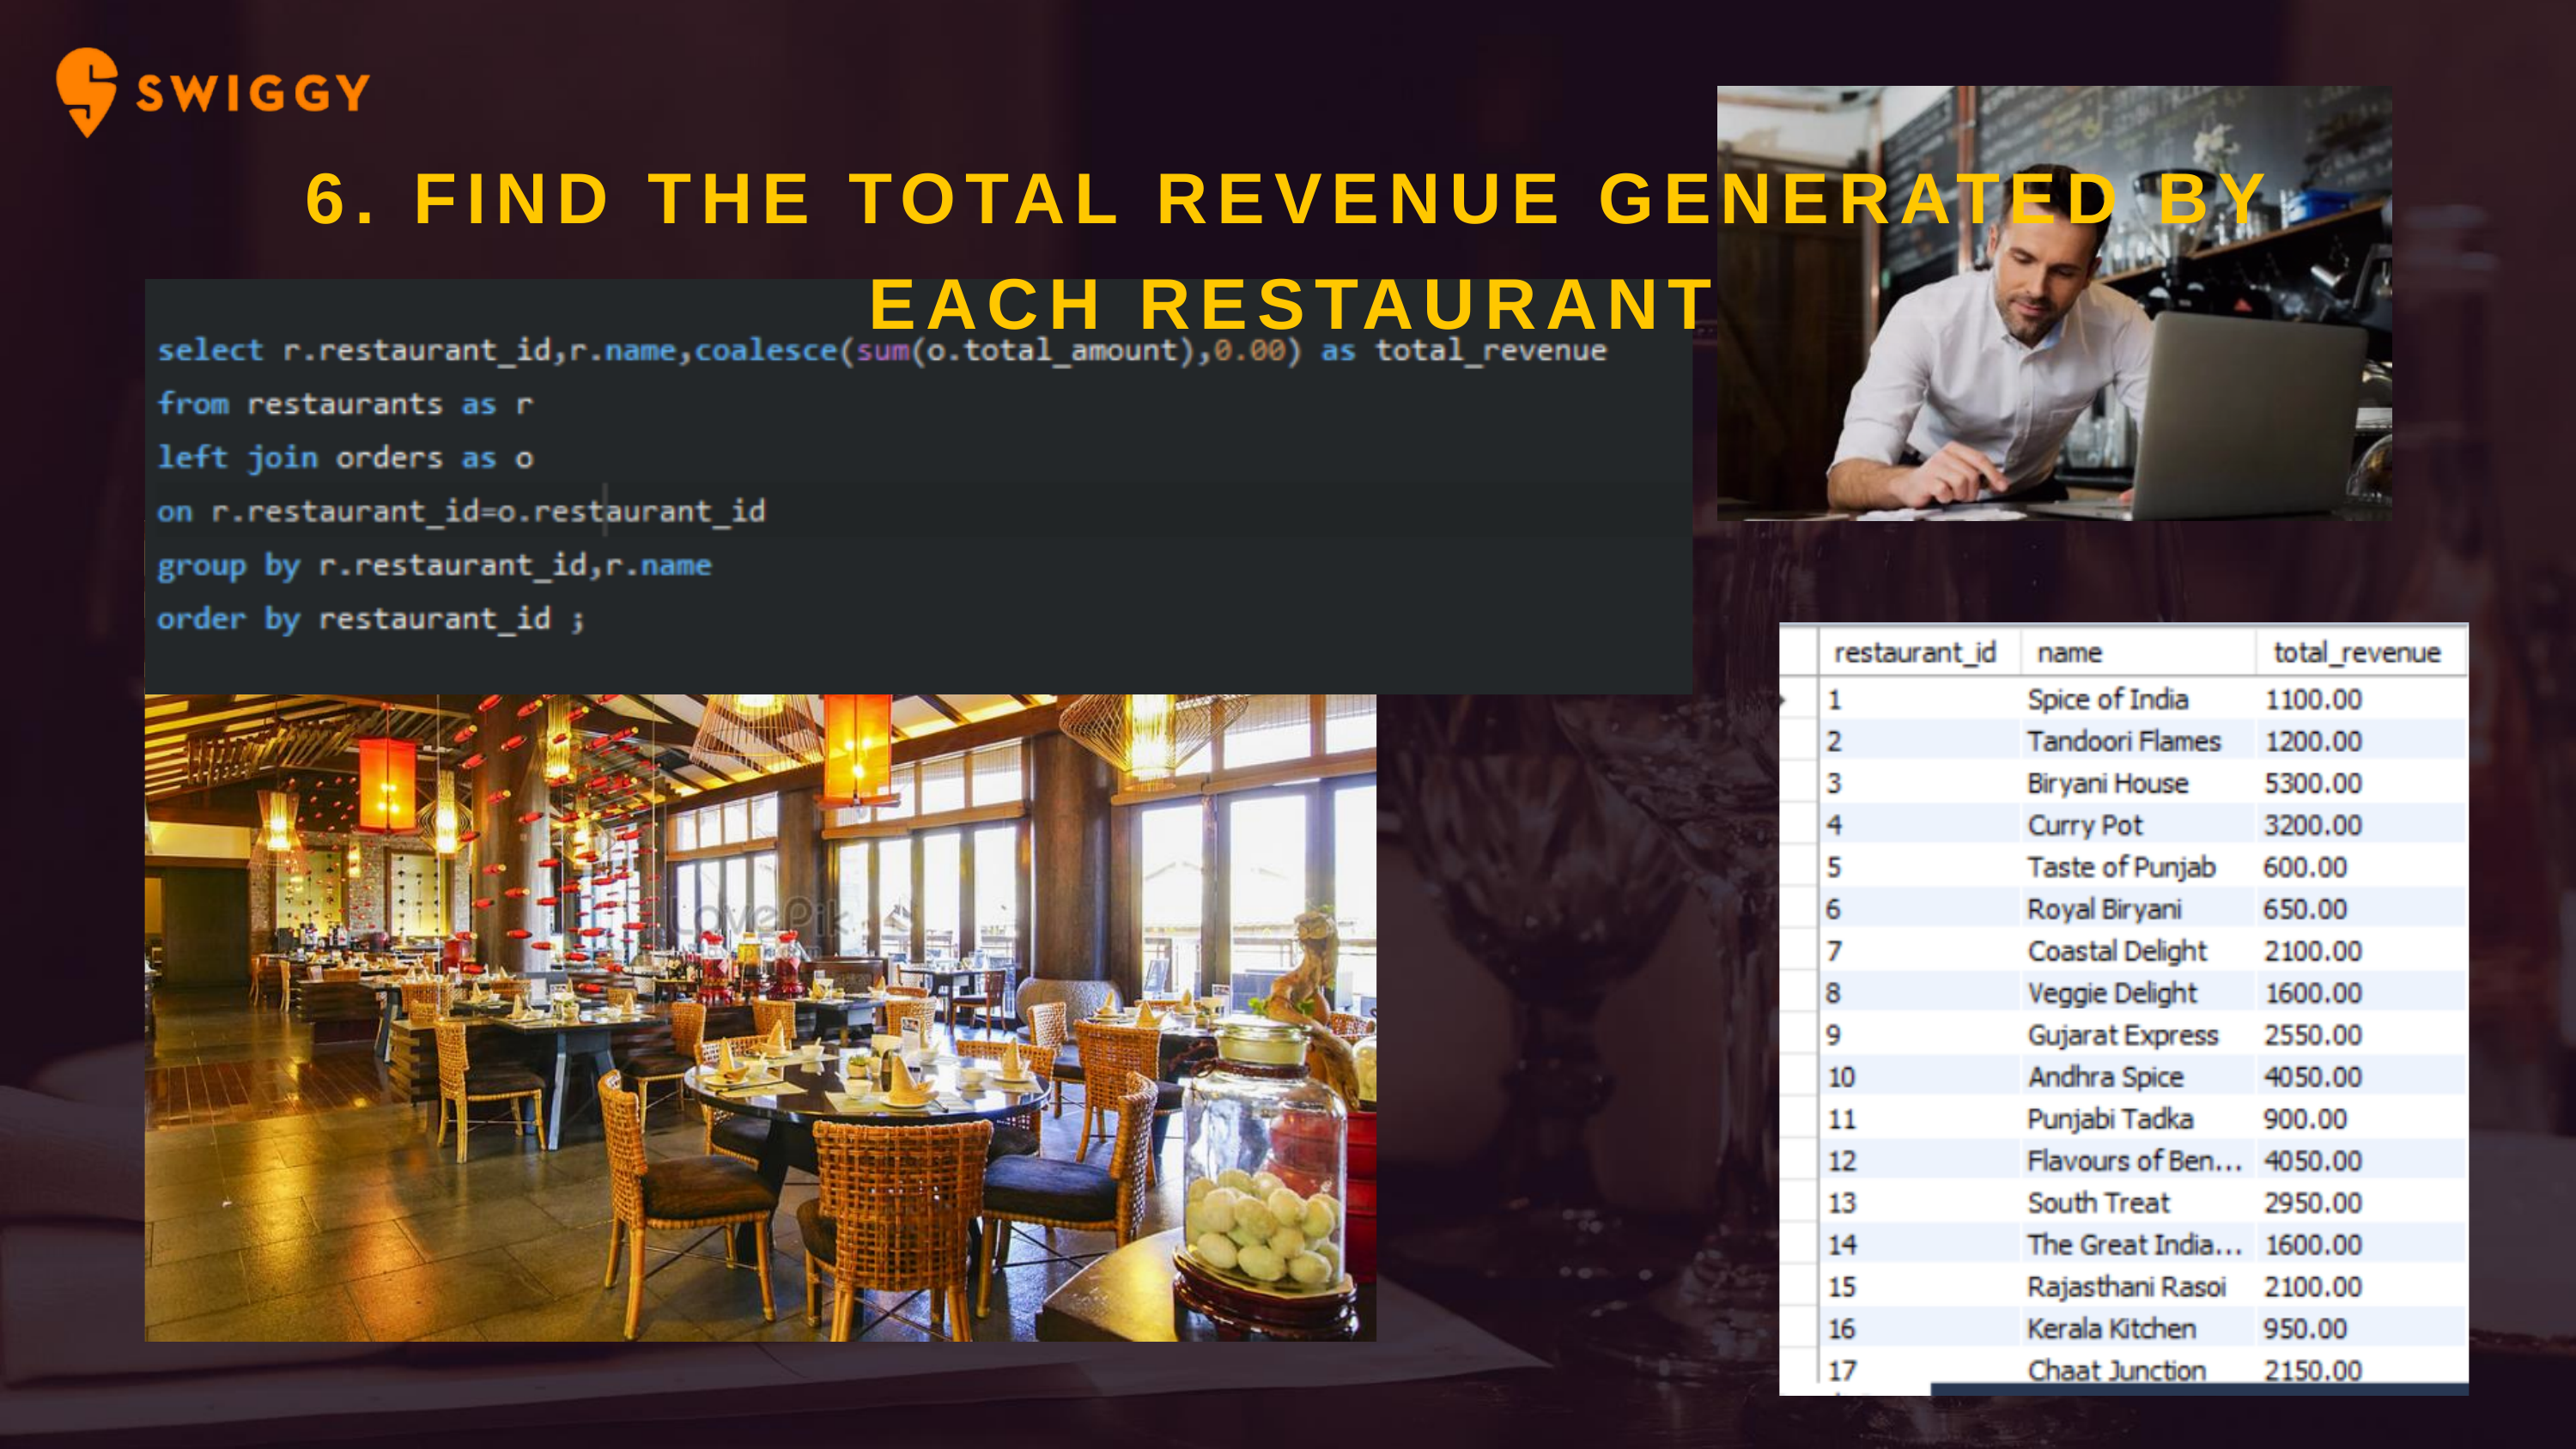

6. FIND THE TOTAL REVENUE GENERATED BY EACH RESTAURANT